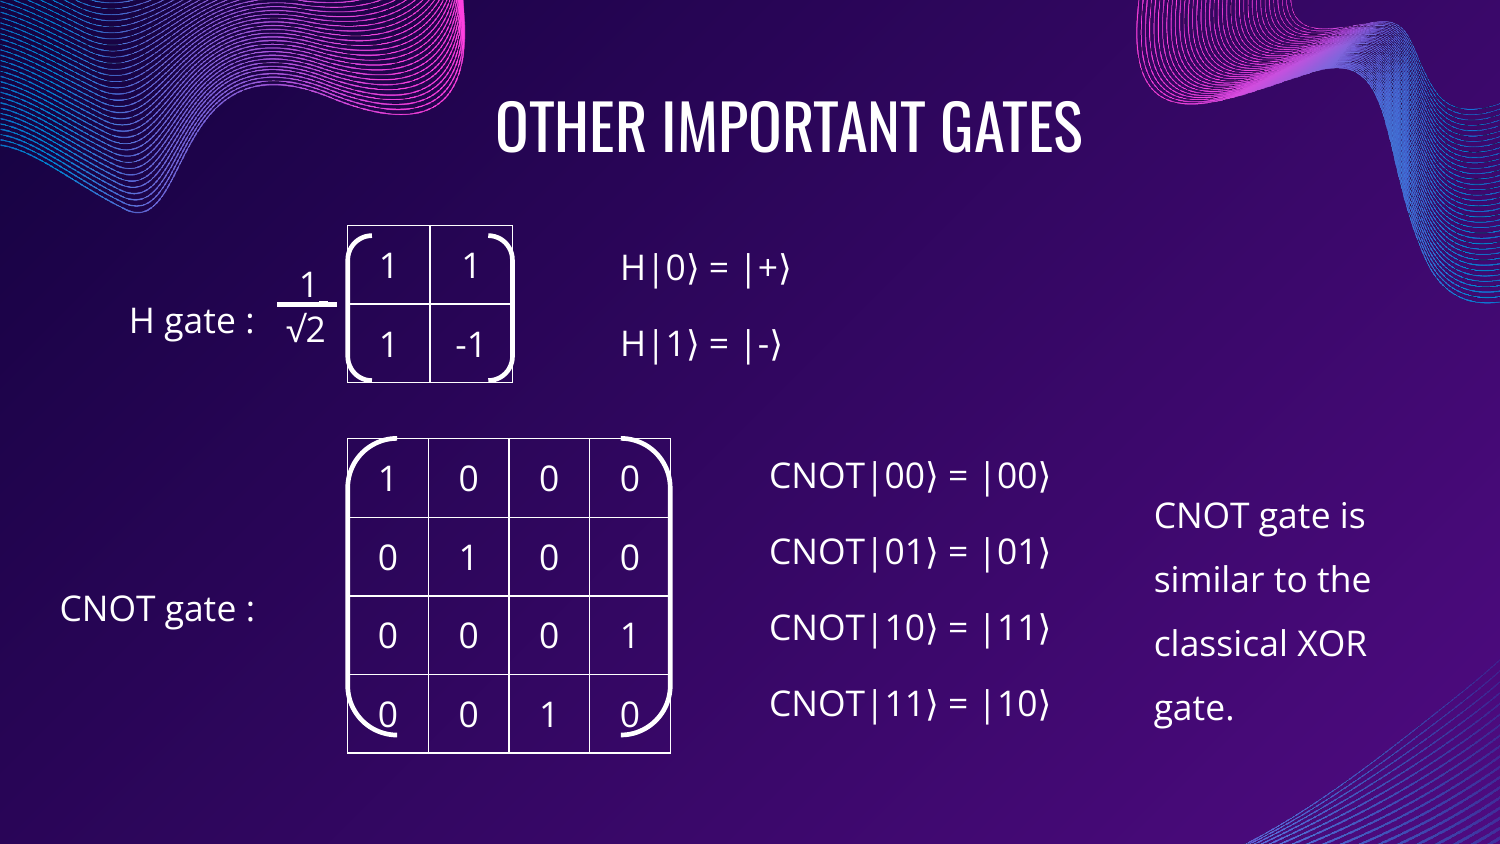

OTHER IMPORTANT GATES
| 1 | 1 |
| --- | --- |
| 1 | -1 |
H|0⟩ = |+⟩
H|1⟩ = |-⟩

1
H gate :
√2
| 1 | 0 | 0 | 0 |
| --- | --- | --- | --- |
| 0 | 1 | 0 | 0 |
| 0 | 0 | 0 | 1 |
| 0 | 0 | 1 | 0 |
CNOT|00⟩ = |00⟩
CNOT|01⟩ = |01⟩
CNOT|10⟩ = |11⟩
CNOT|11⟩ = |10⟩

CNOT gate is similar to the classical XOR gate.
CNOT gate :